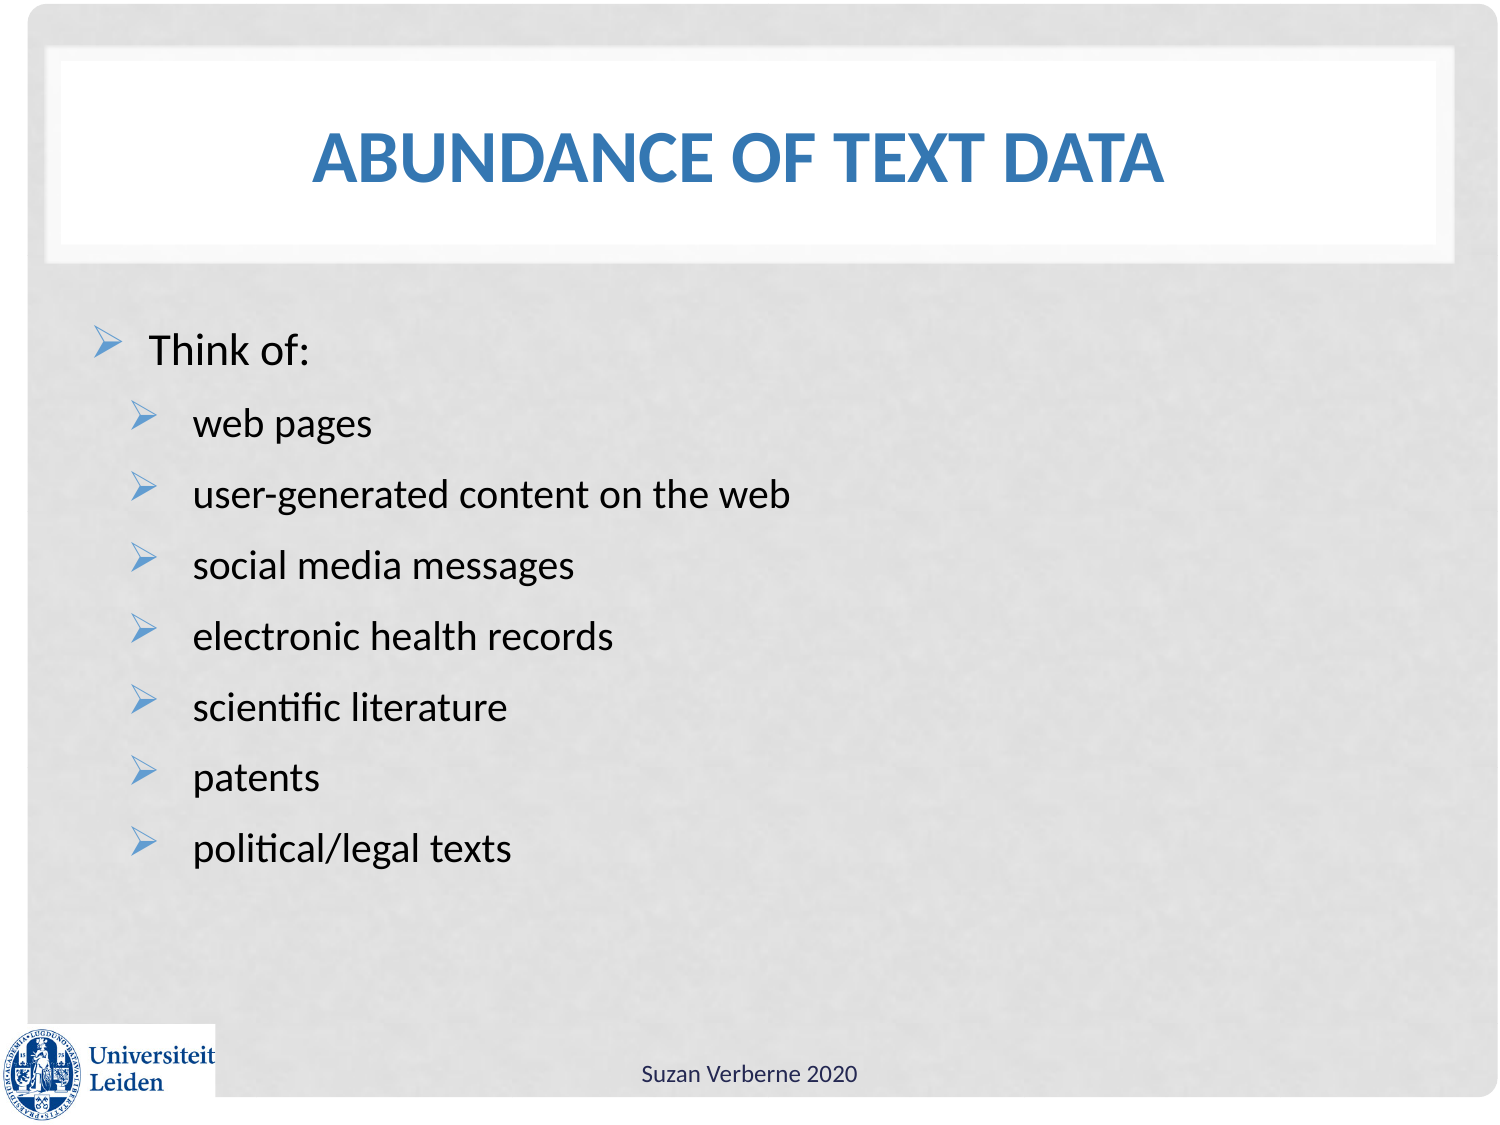

# Abundance of Text data
Think of:
web pages
user-generated content on the web
social media messages
electronic health records
scientific literature
patents
political/legal texts
Suzan Verberne 2020